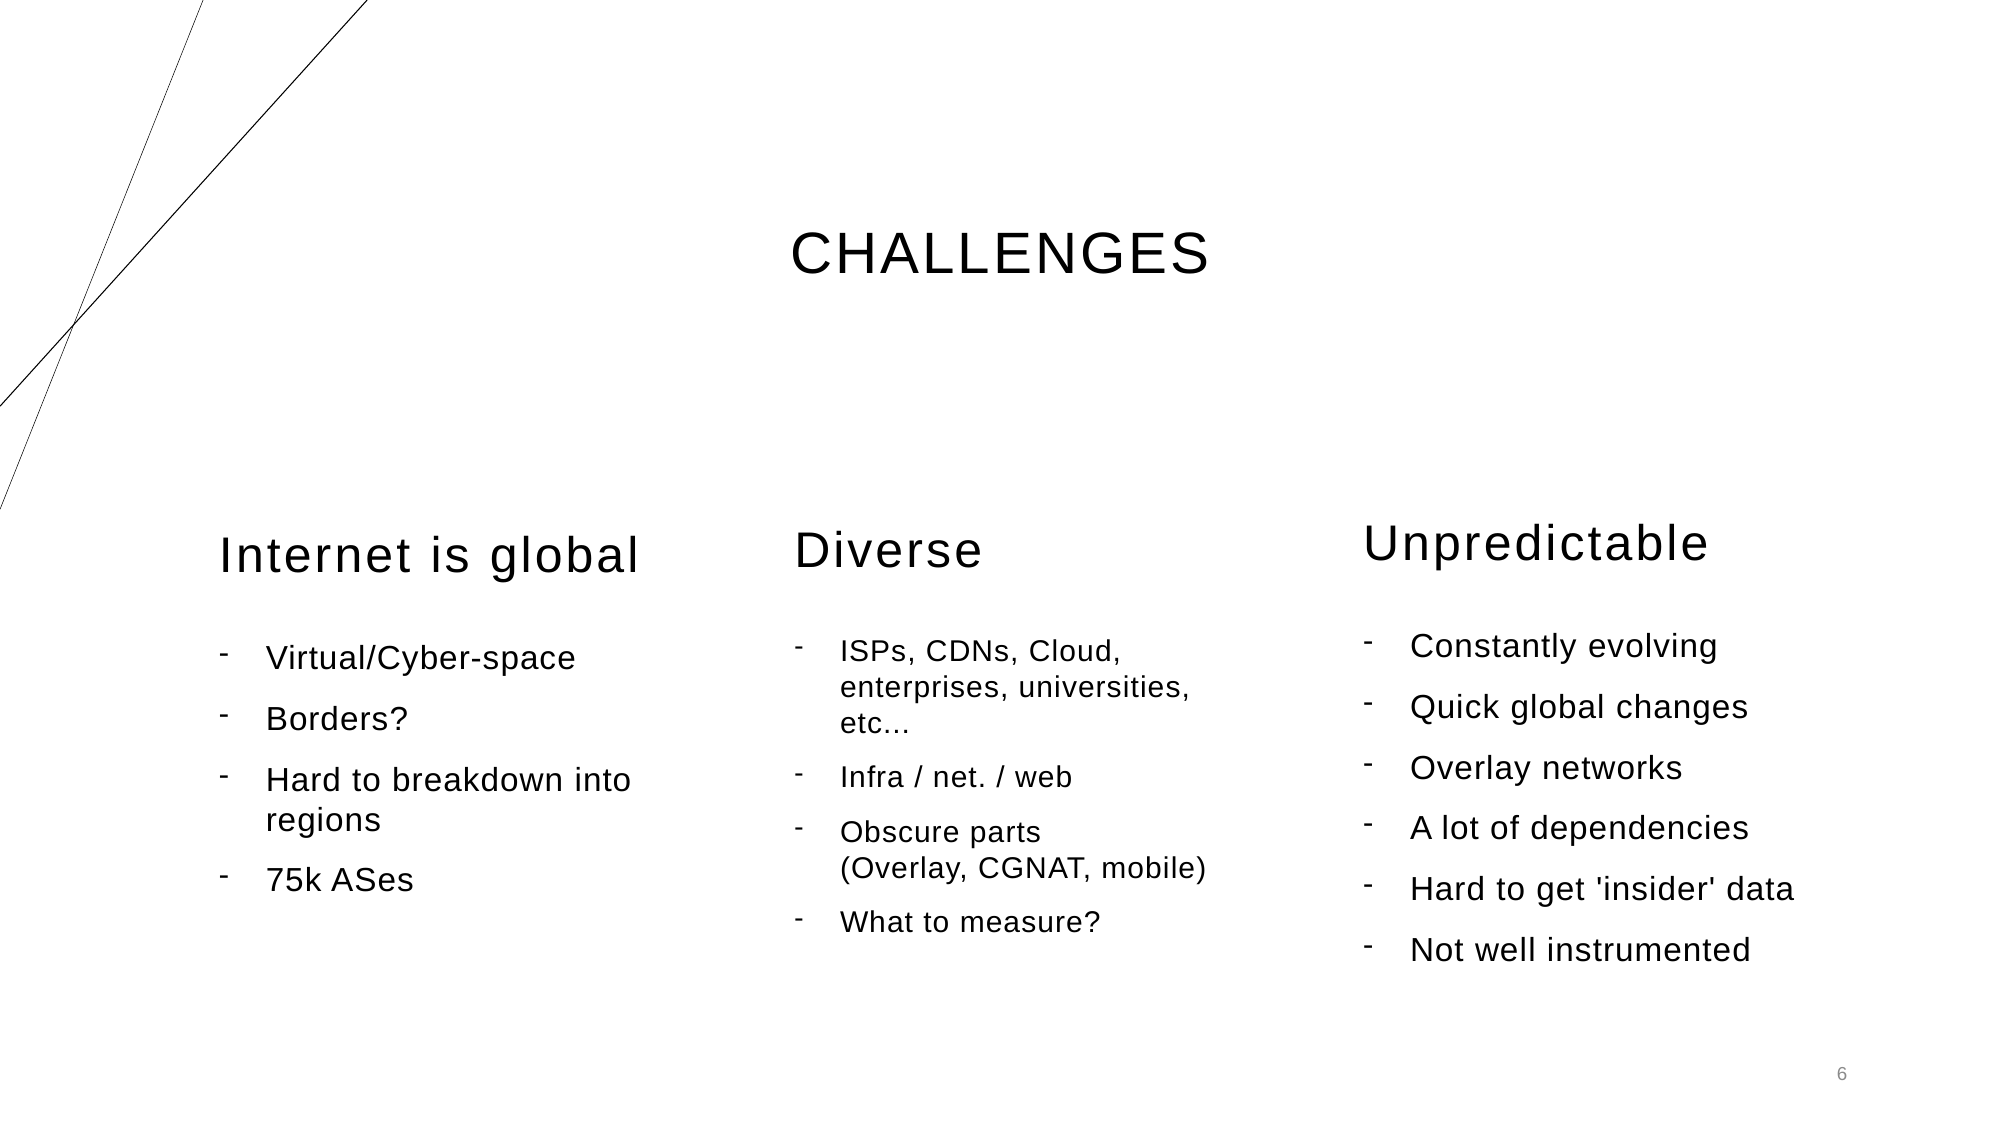

# Challenges
Unpredictable
Diverse
Internet is global
Constantly evolving
Quick global changes
Overlay networks
A lot of dependencies
Hard to get 'insider' data
Not well instrumented

ISPs, CDNs, Cloud, enterprises, universities, etc...
Infra / net. / web
Obscure parts
(Overlay, CGNAT, mobile)
What to measure?
Virtual/Cyber-space
Borders?
Hard to breakdown into regions
75k ASes

6